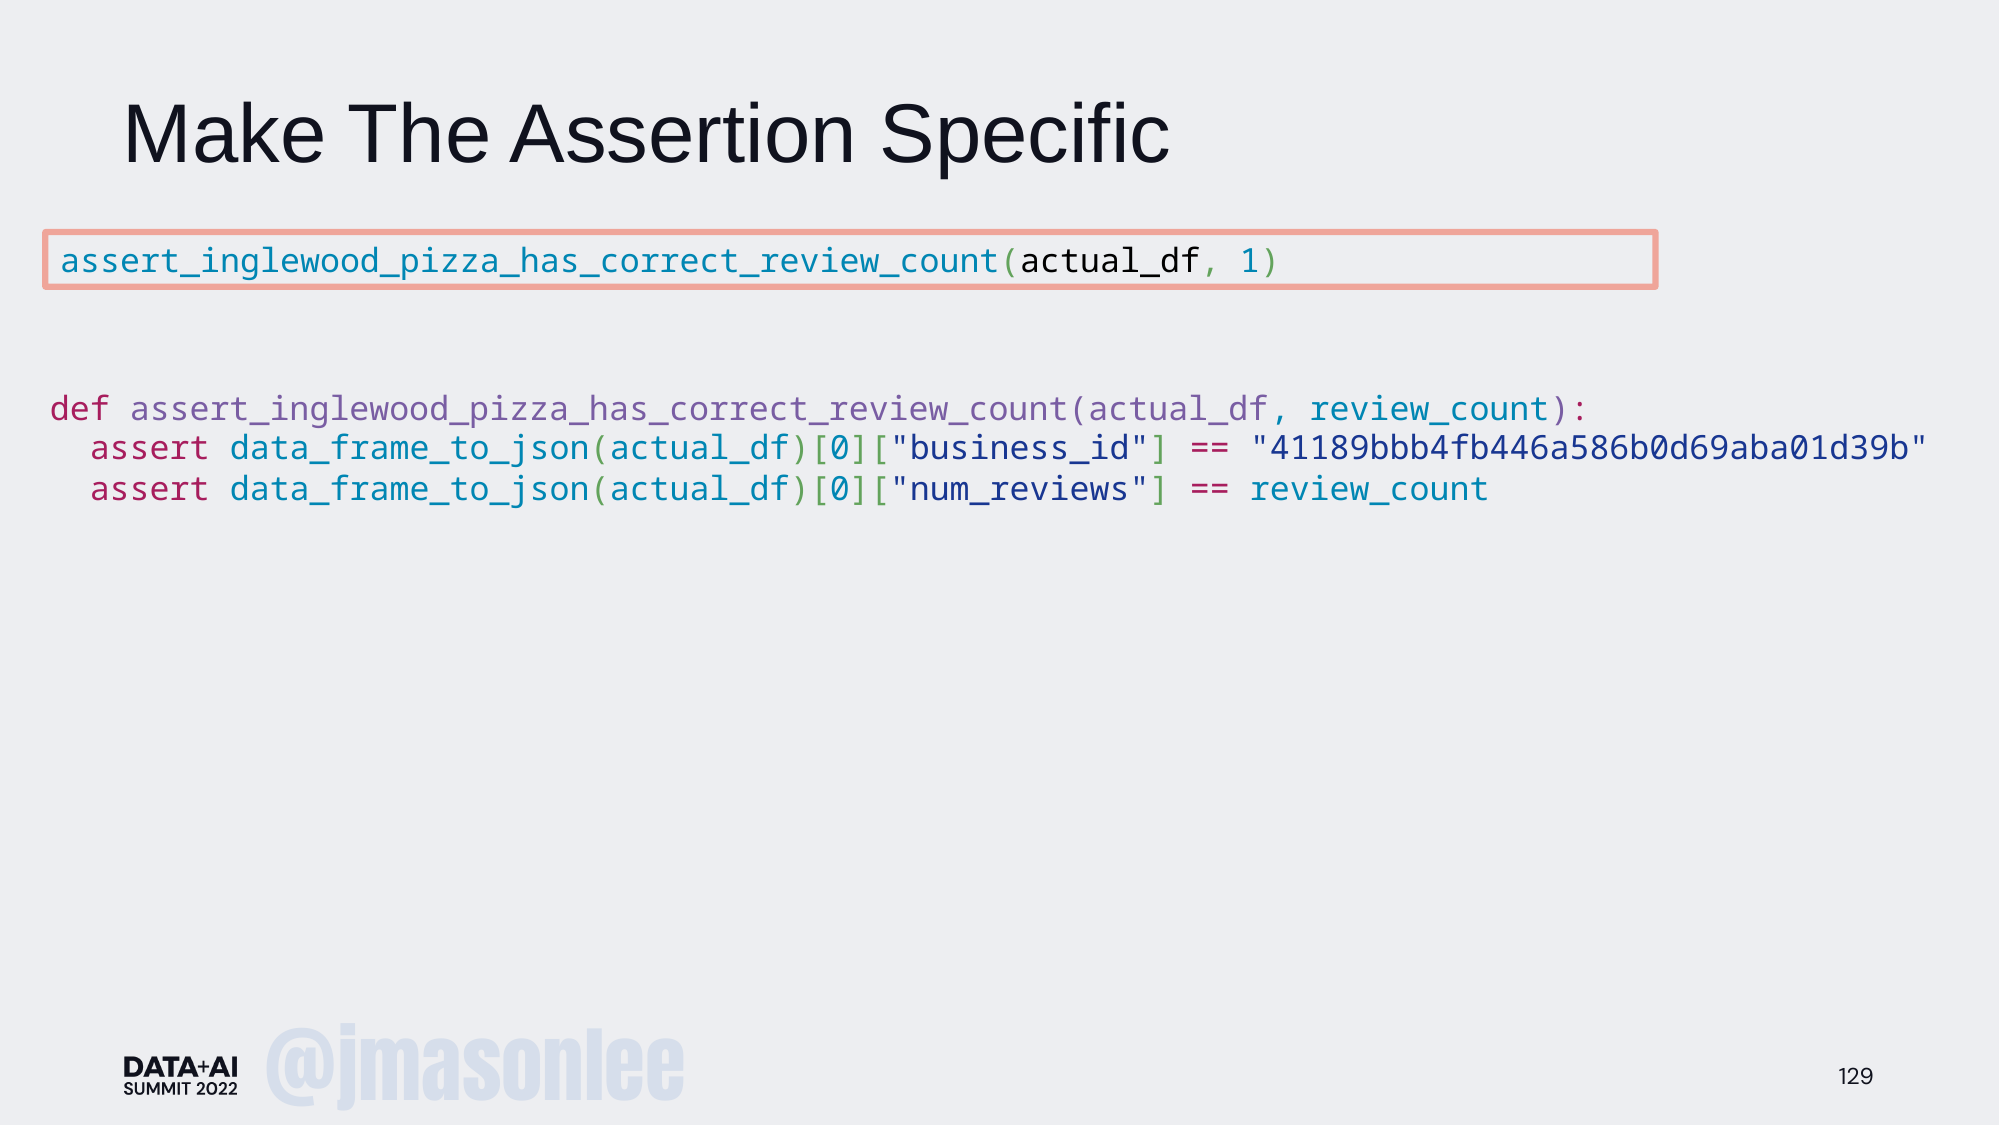

# Make The Assertion Specific

assert_inglewood_pizza_has_correct_review_count(actual_df, 1)
def assert_inglewood_pizza_has_correct_review_count(actual_df, review_count):
  assert data_frame_to_json(actual_df)[0]["business_id"] == "41189bbb4fb446a586b0d69aba01d39b"
  assert data_frame_to_json(actual_df)[0]["num_reviews"] == review_count
@jmasonlee
129